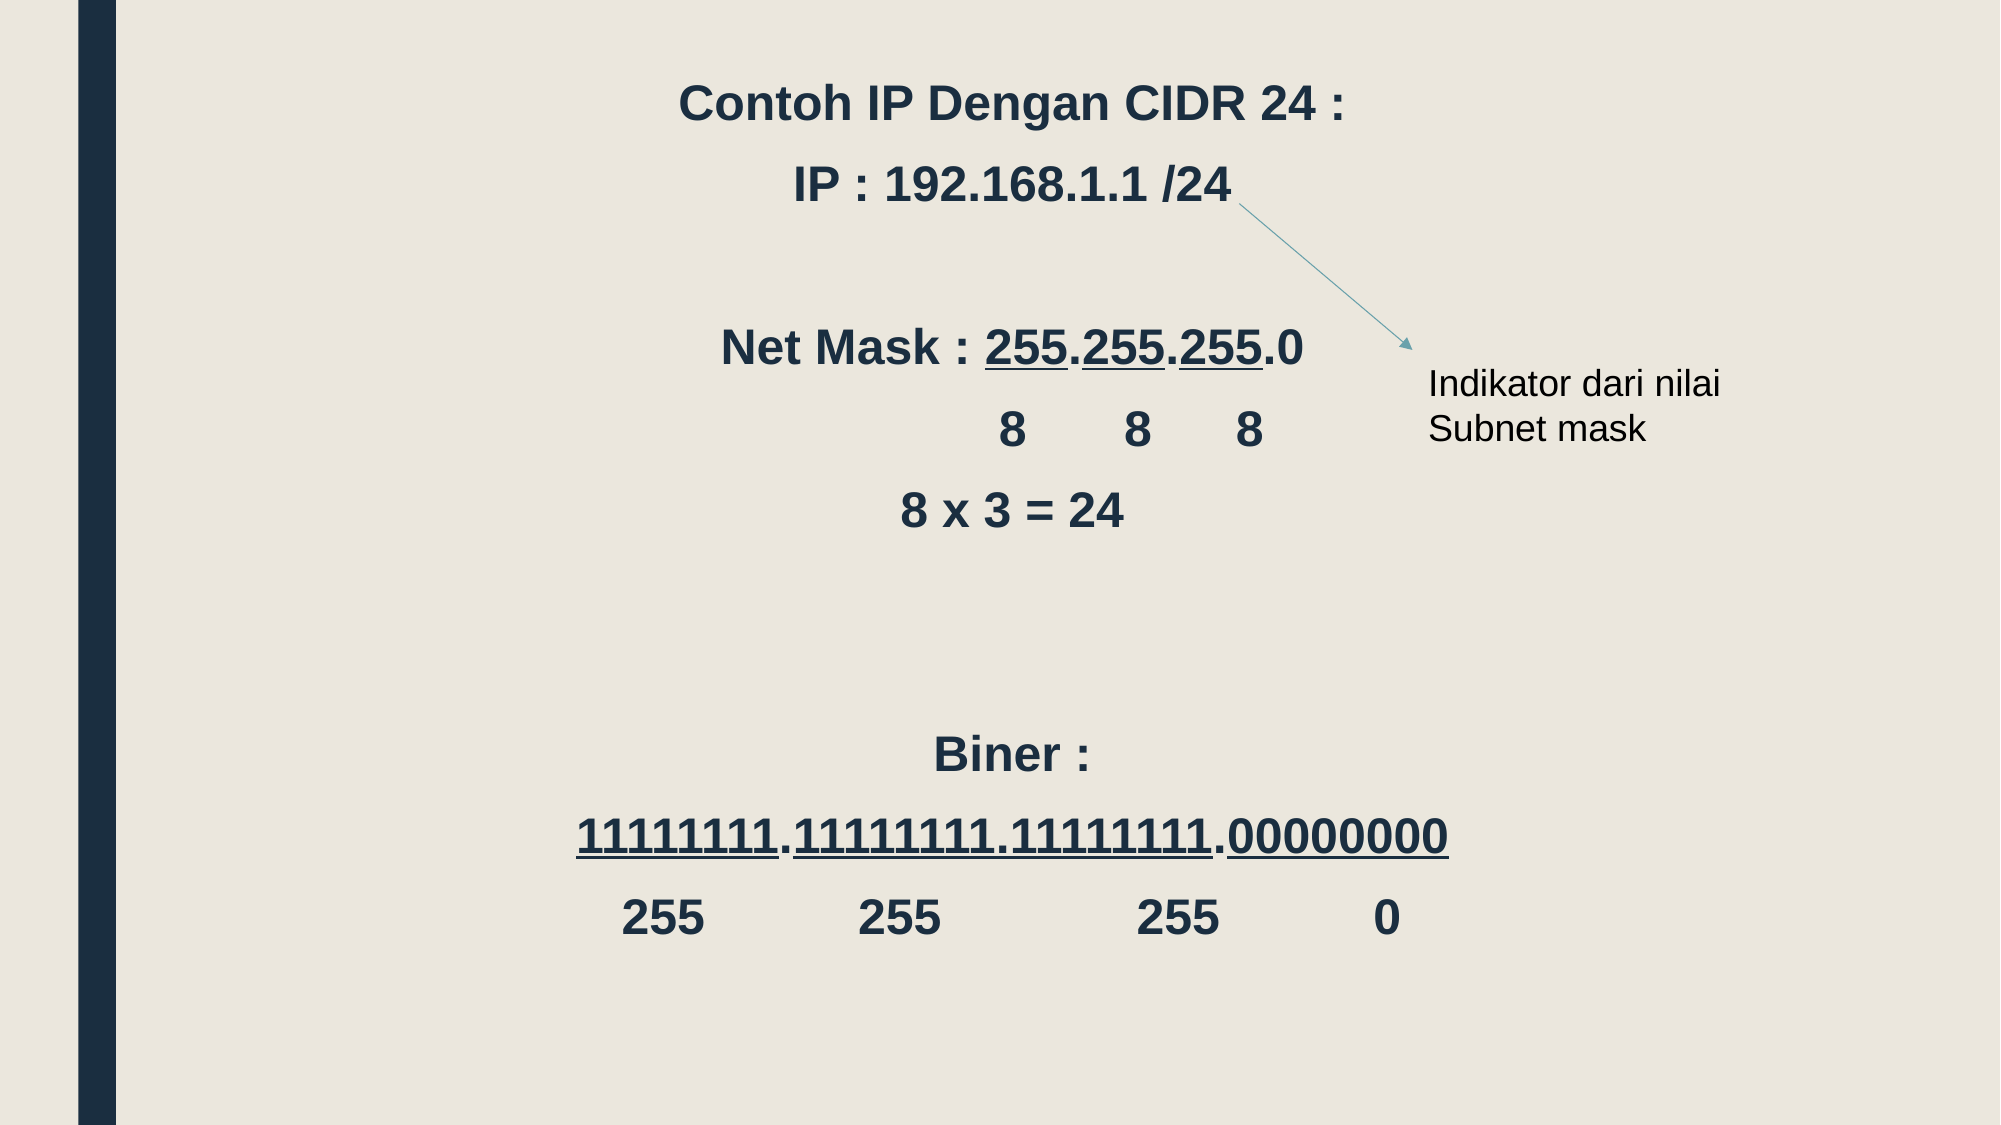

Contoh IP Dengan CIDR 24 :
IP : 192.168.1.1 /24

Net Mask : 255.255.255.0
                 8       8      8
8 x 3 = 24

Biner :
11111111.11111111.11111111.00000000
255           255              255           0
Indikator dari nilai
Subnet mask